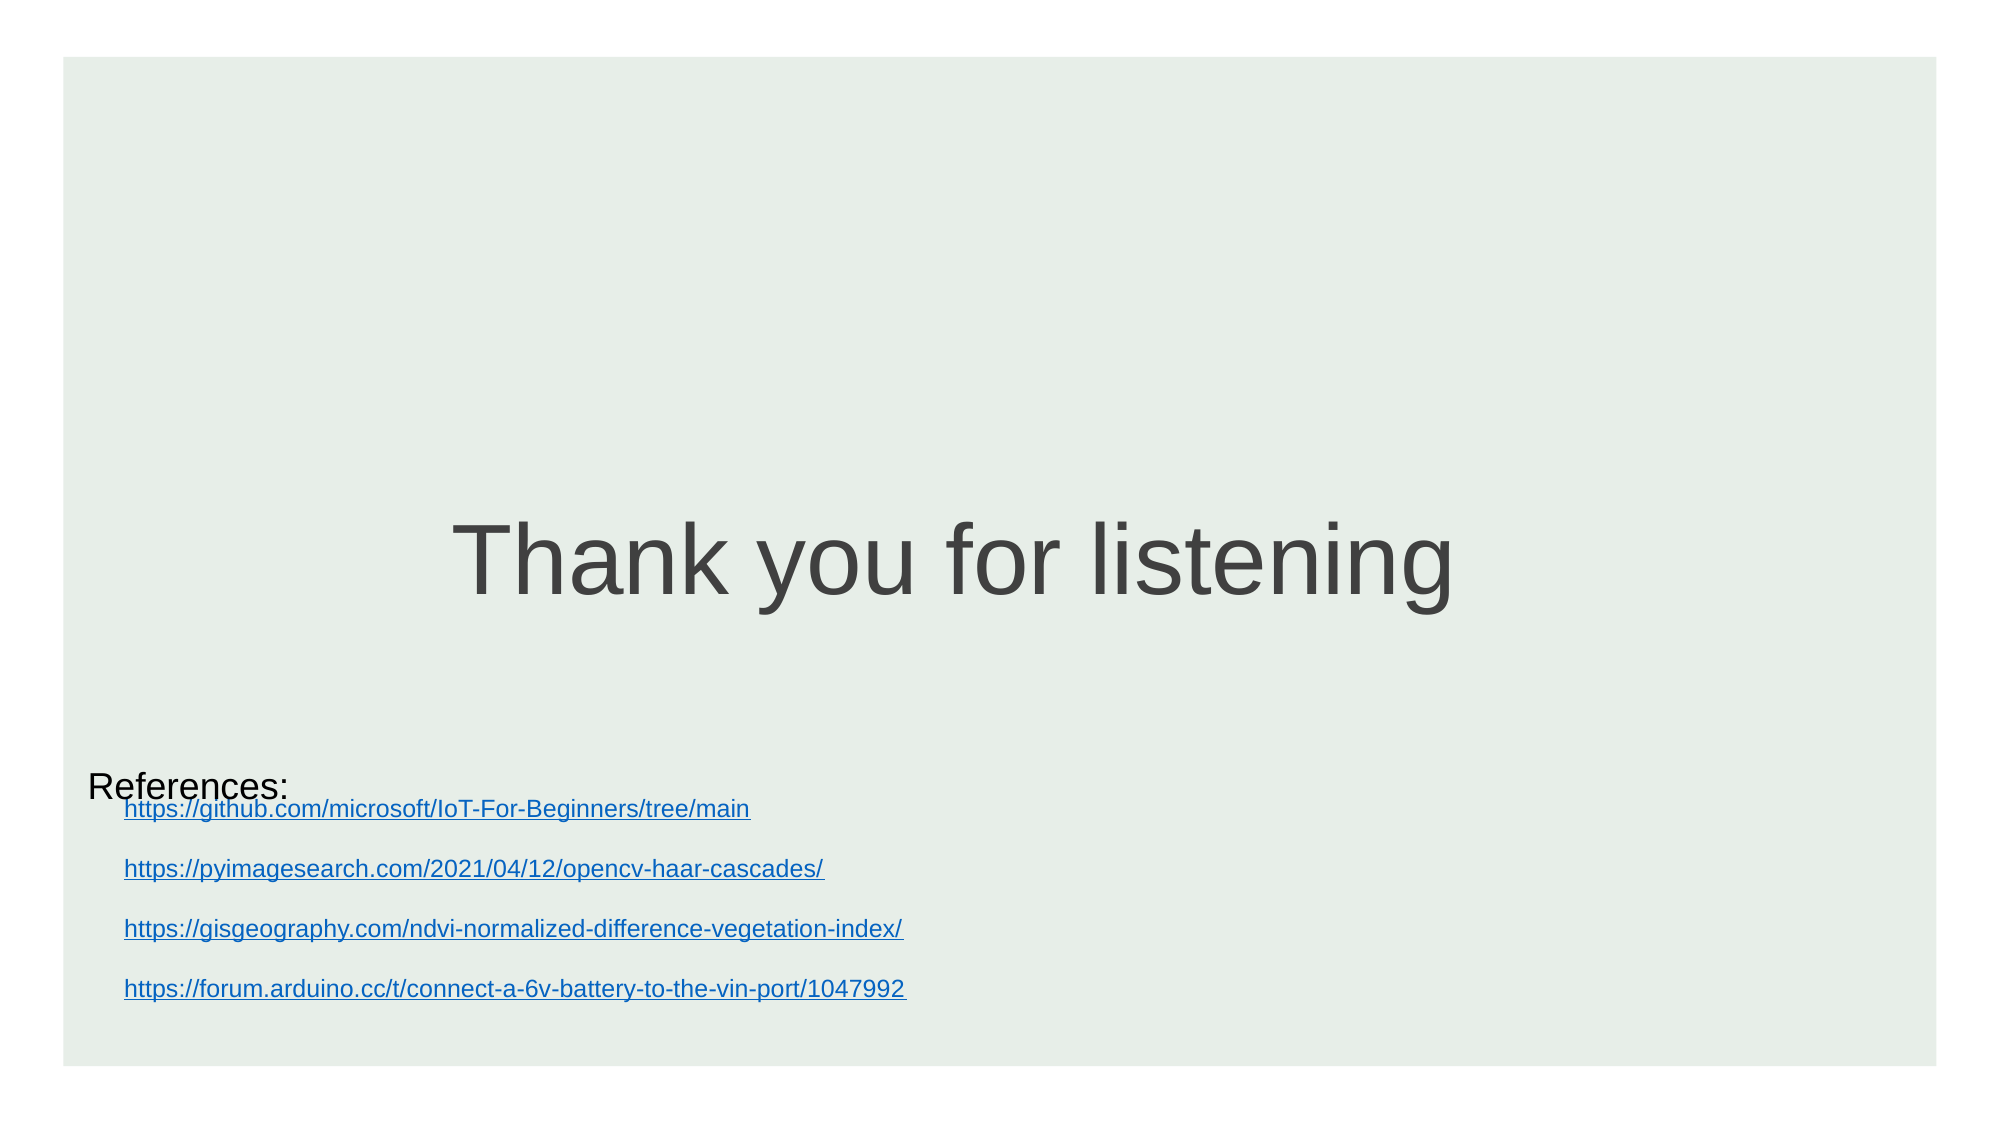

# Thank you for listening
References:
https://github.com/microsoft/IoT-For-Beginners/tree/main

https://pyimagesearch.com/2021/04/12/opencv-haar-cascades/

https://gisgeography.com/ndvi-normalized-difference-vegetation-index/

https://forum.arduino.cc/t/connect-a-6v-battery-to-the-vin-port/1047992